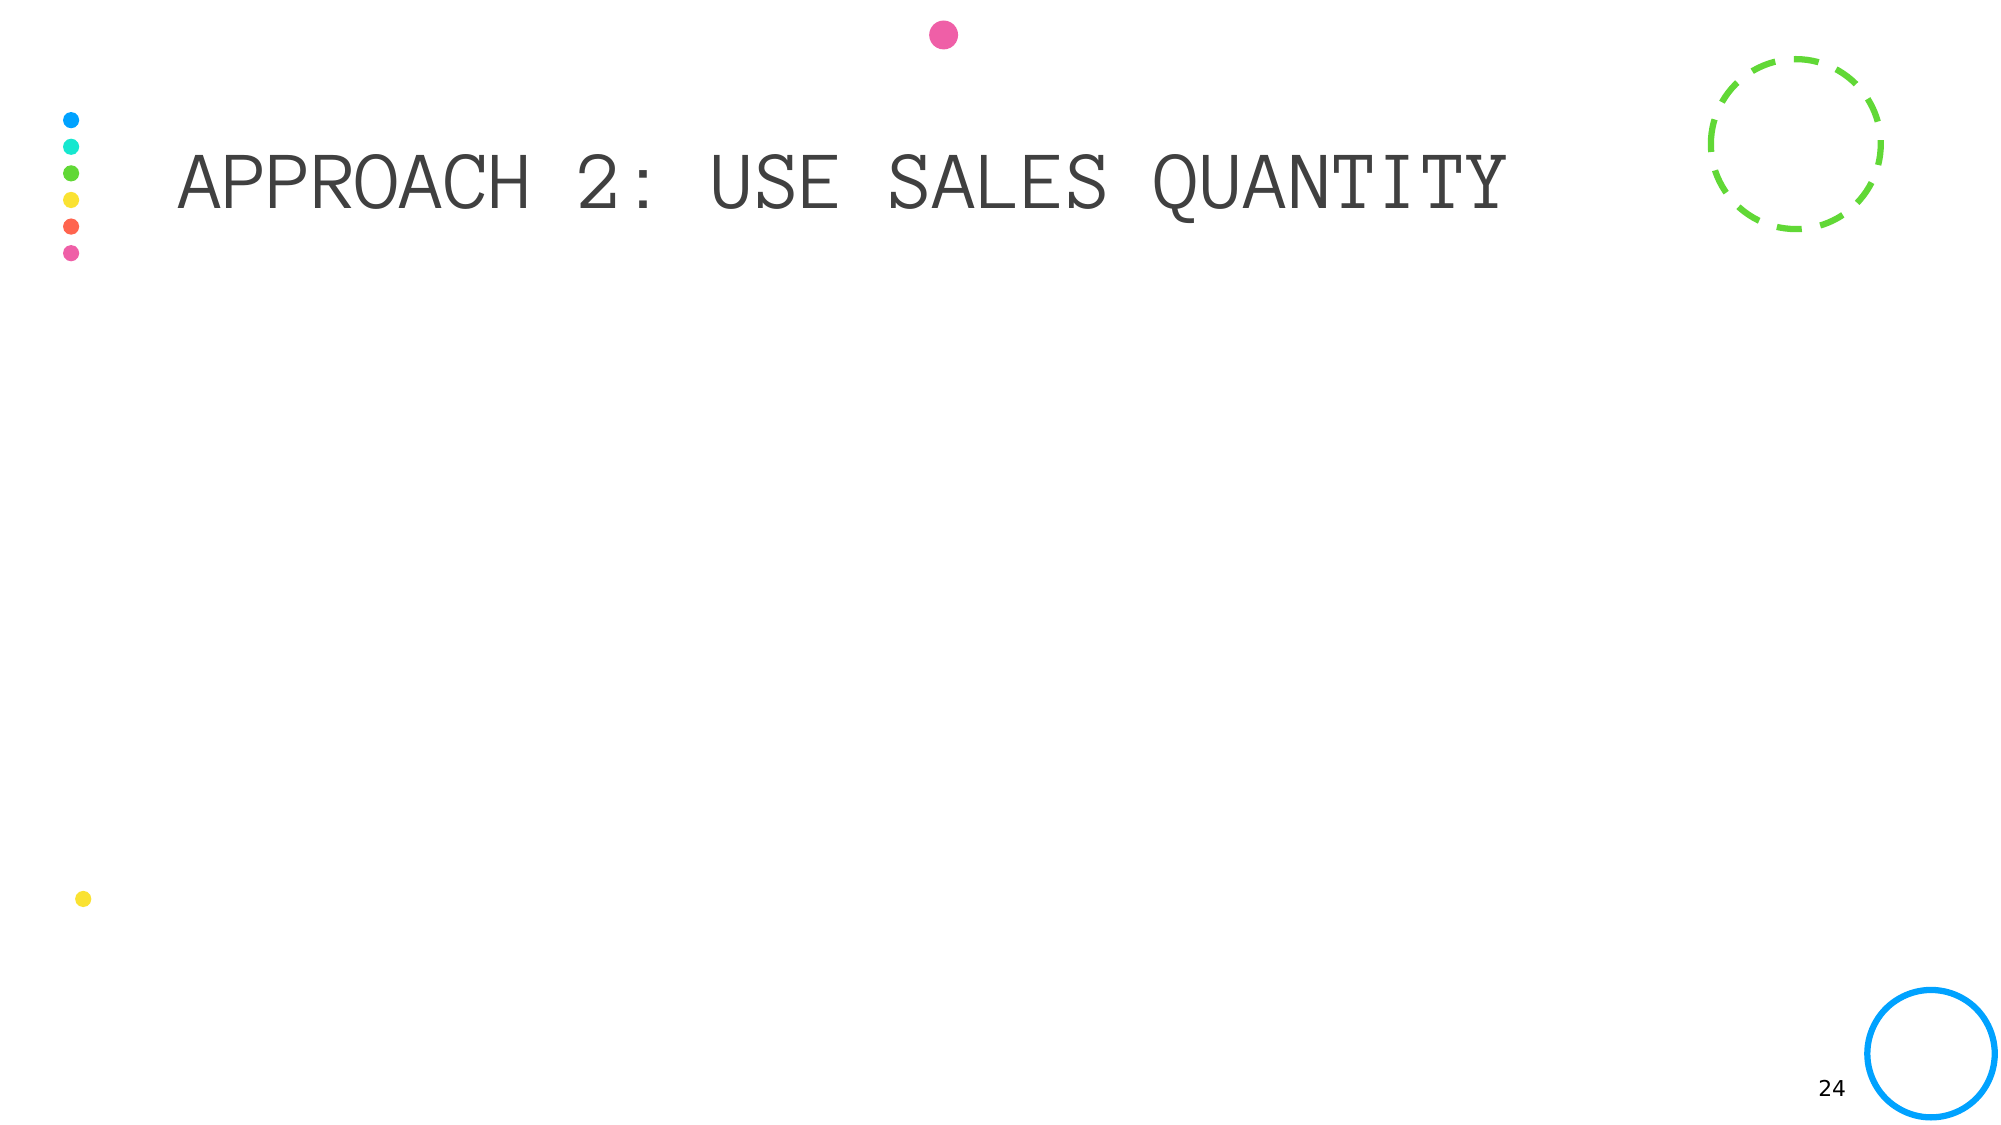

# Approach 2: Use Sales Quantity

24